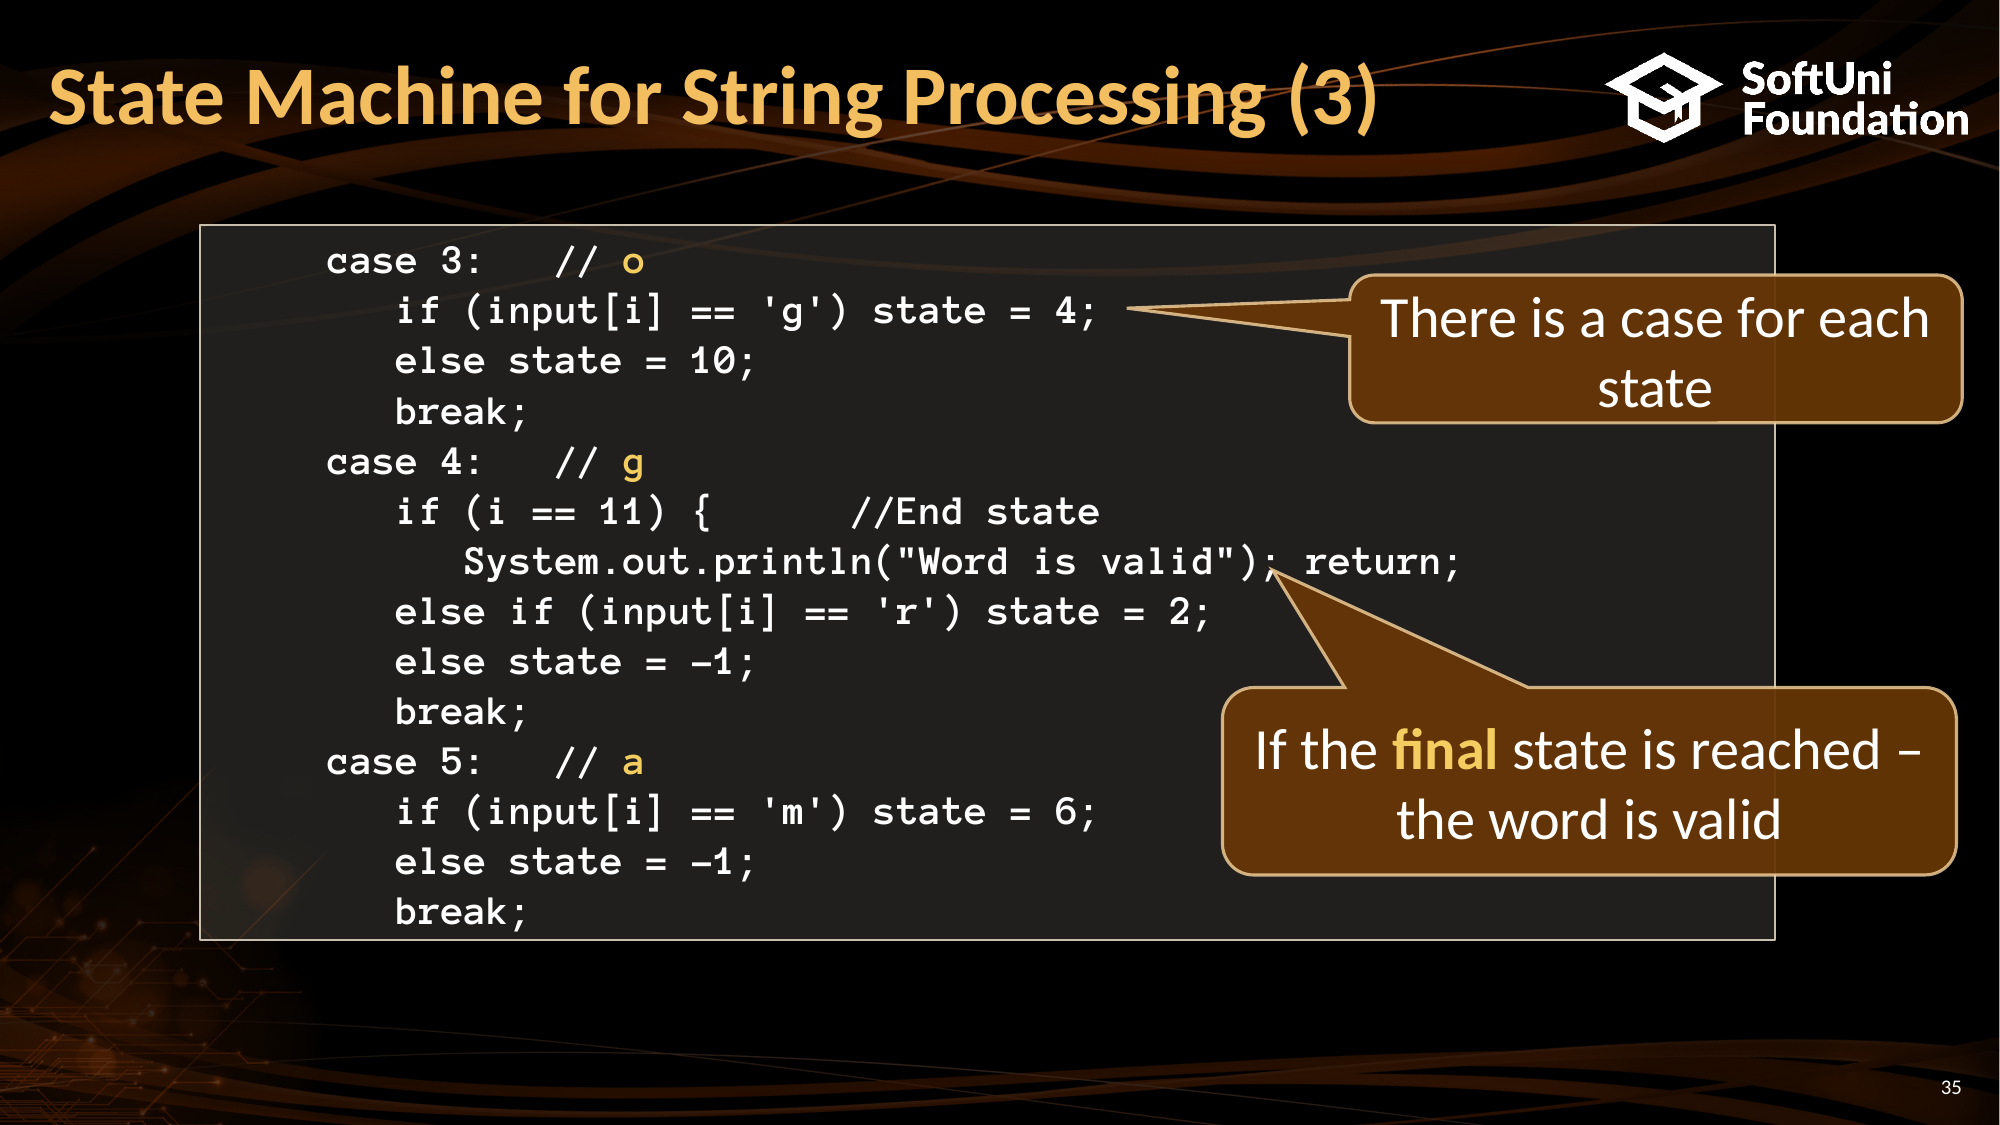

# State Machine for String Processing (3)
     case 3:   // o
        if (input[i] == 'g') state = 4;
        else state = 10;
        break;
     case 4:   // g
        if (i == 11) {      //End state
           System.out.println("Word is valid"); return;
        else if (input[i] == 'r') state = 2;
        else state = -1;
        break;
     case 5:   // a
        if (input[i] == 'm') state = 6;
        else state = -1;
        break;
There is a case for each state
If the final state is reached – the word is valid
35